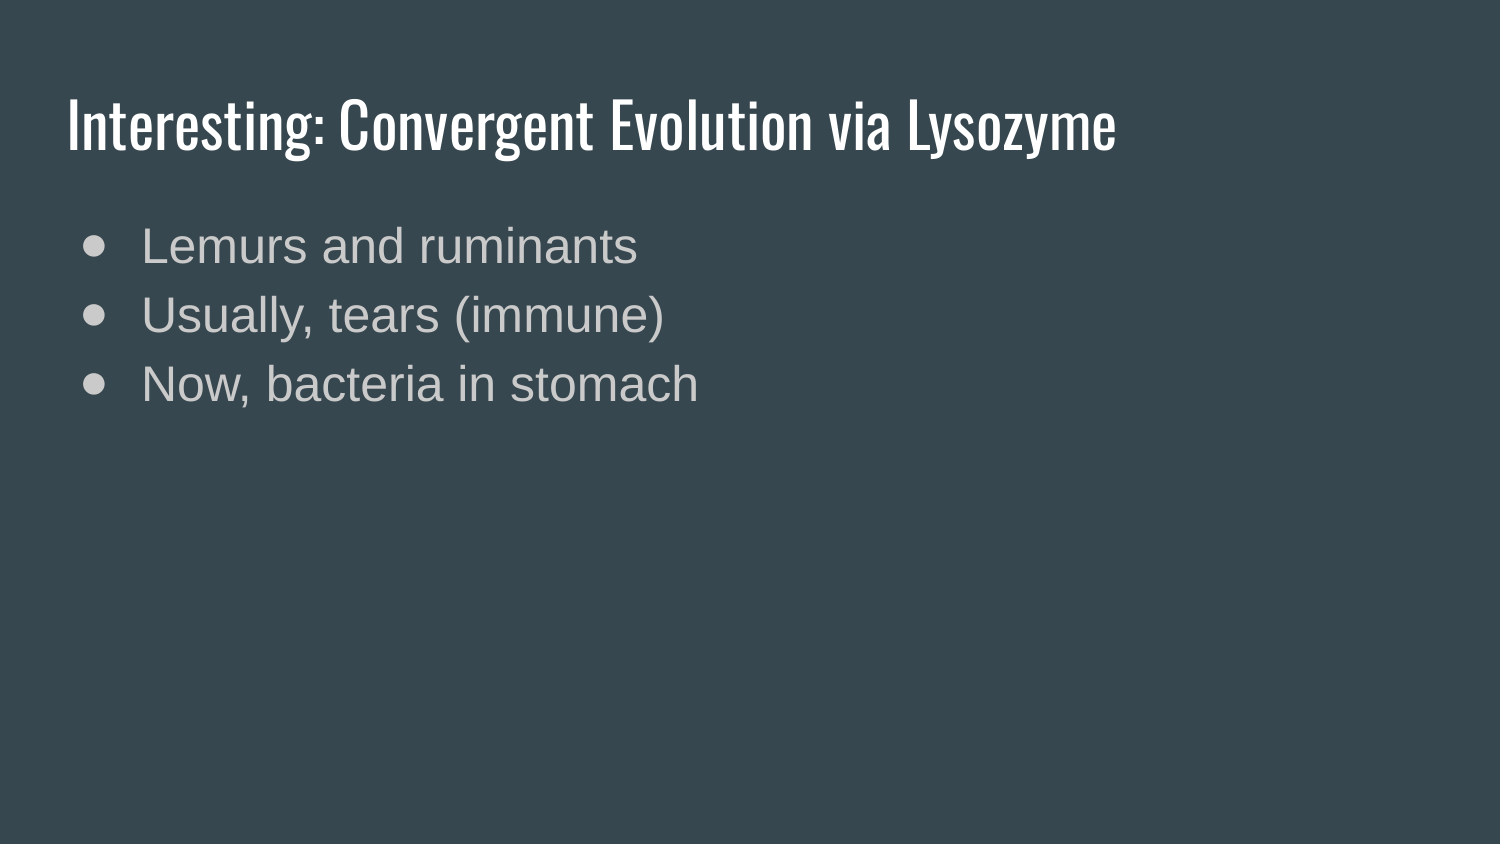

# Interesting: Convergent Evolution via Lysozyme

Lemurs and ruminants
Usually, tears (immune)
Now, bacteria in stomach